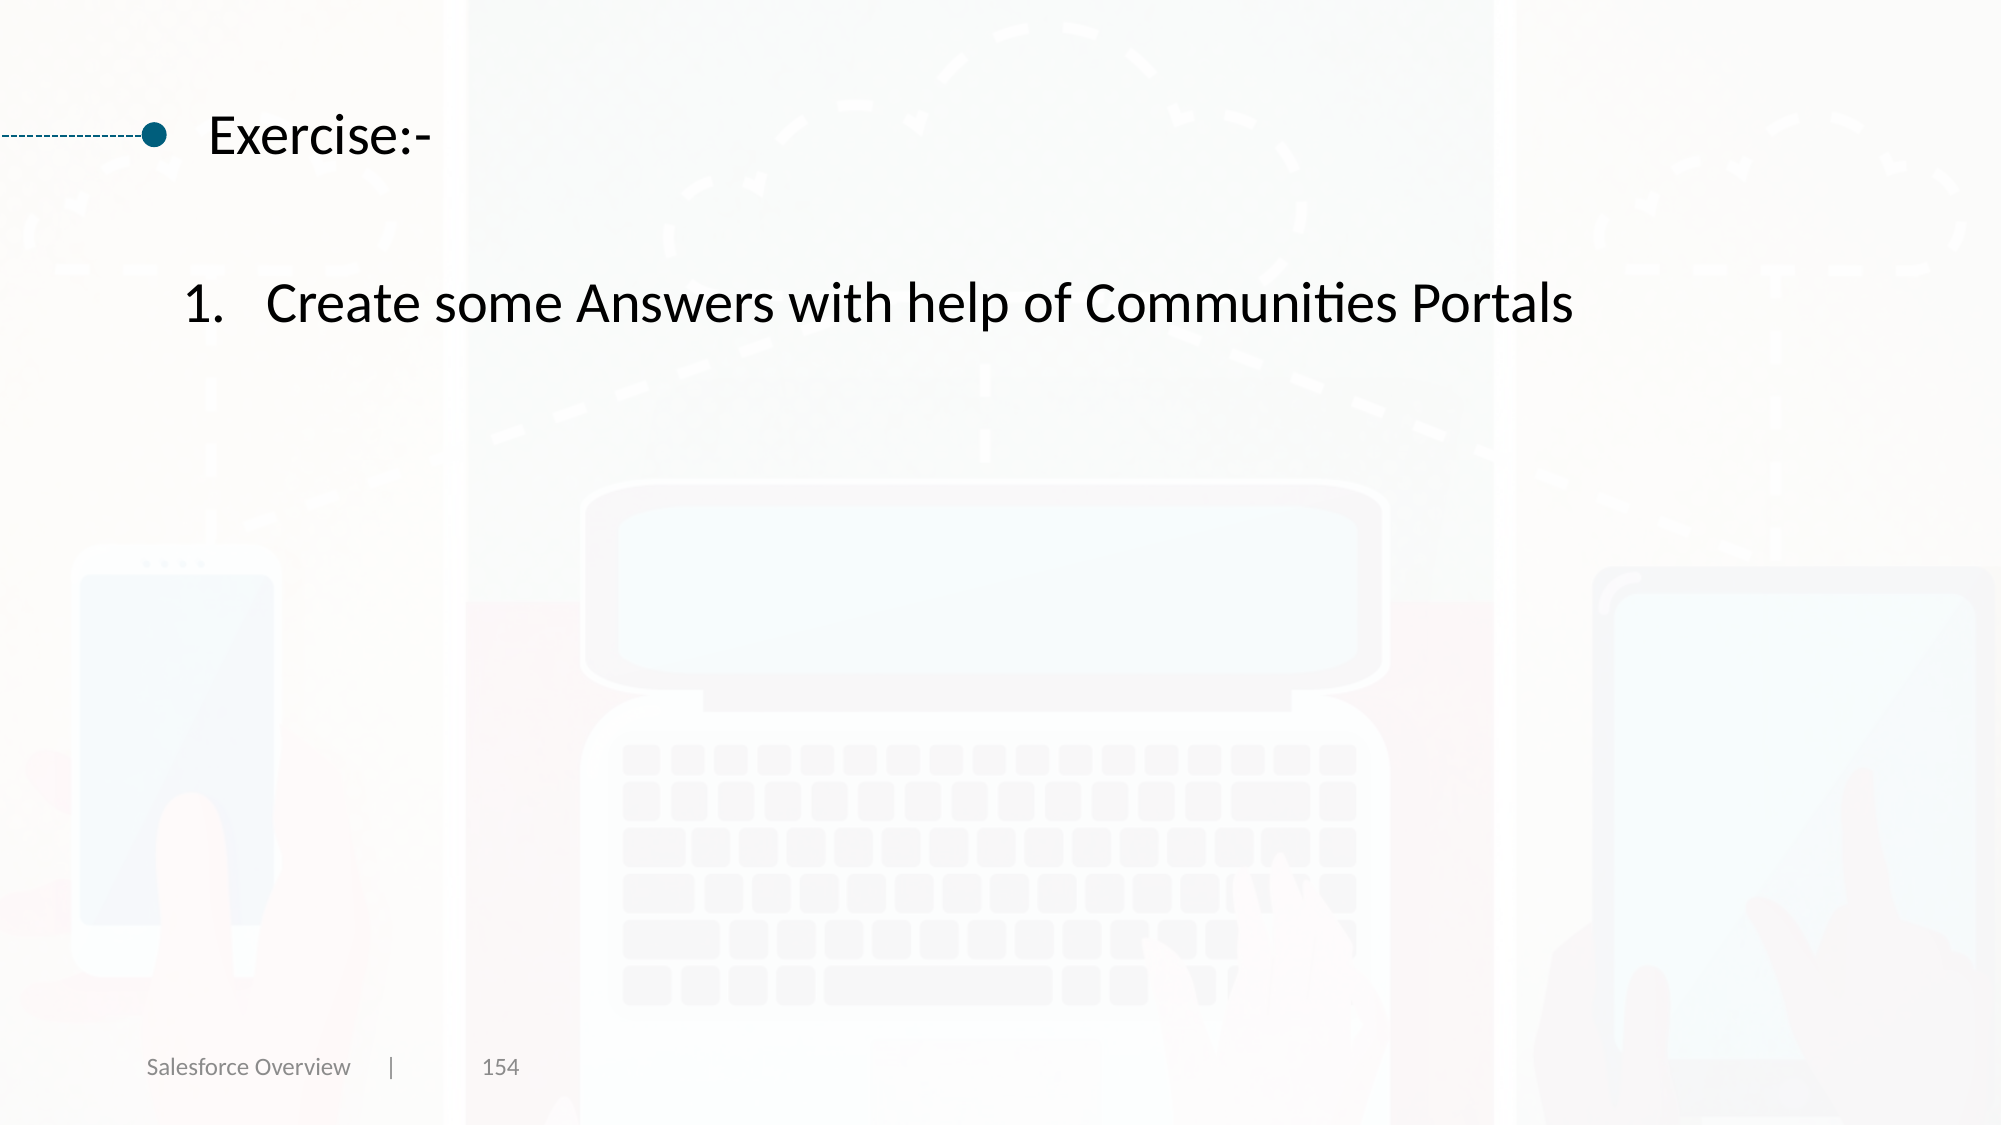

Exercise:-

Create some Answers with help of Communities Portals
Salesforce Overview      |
154